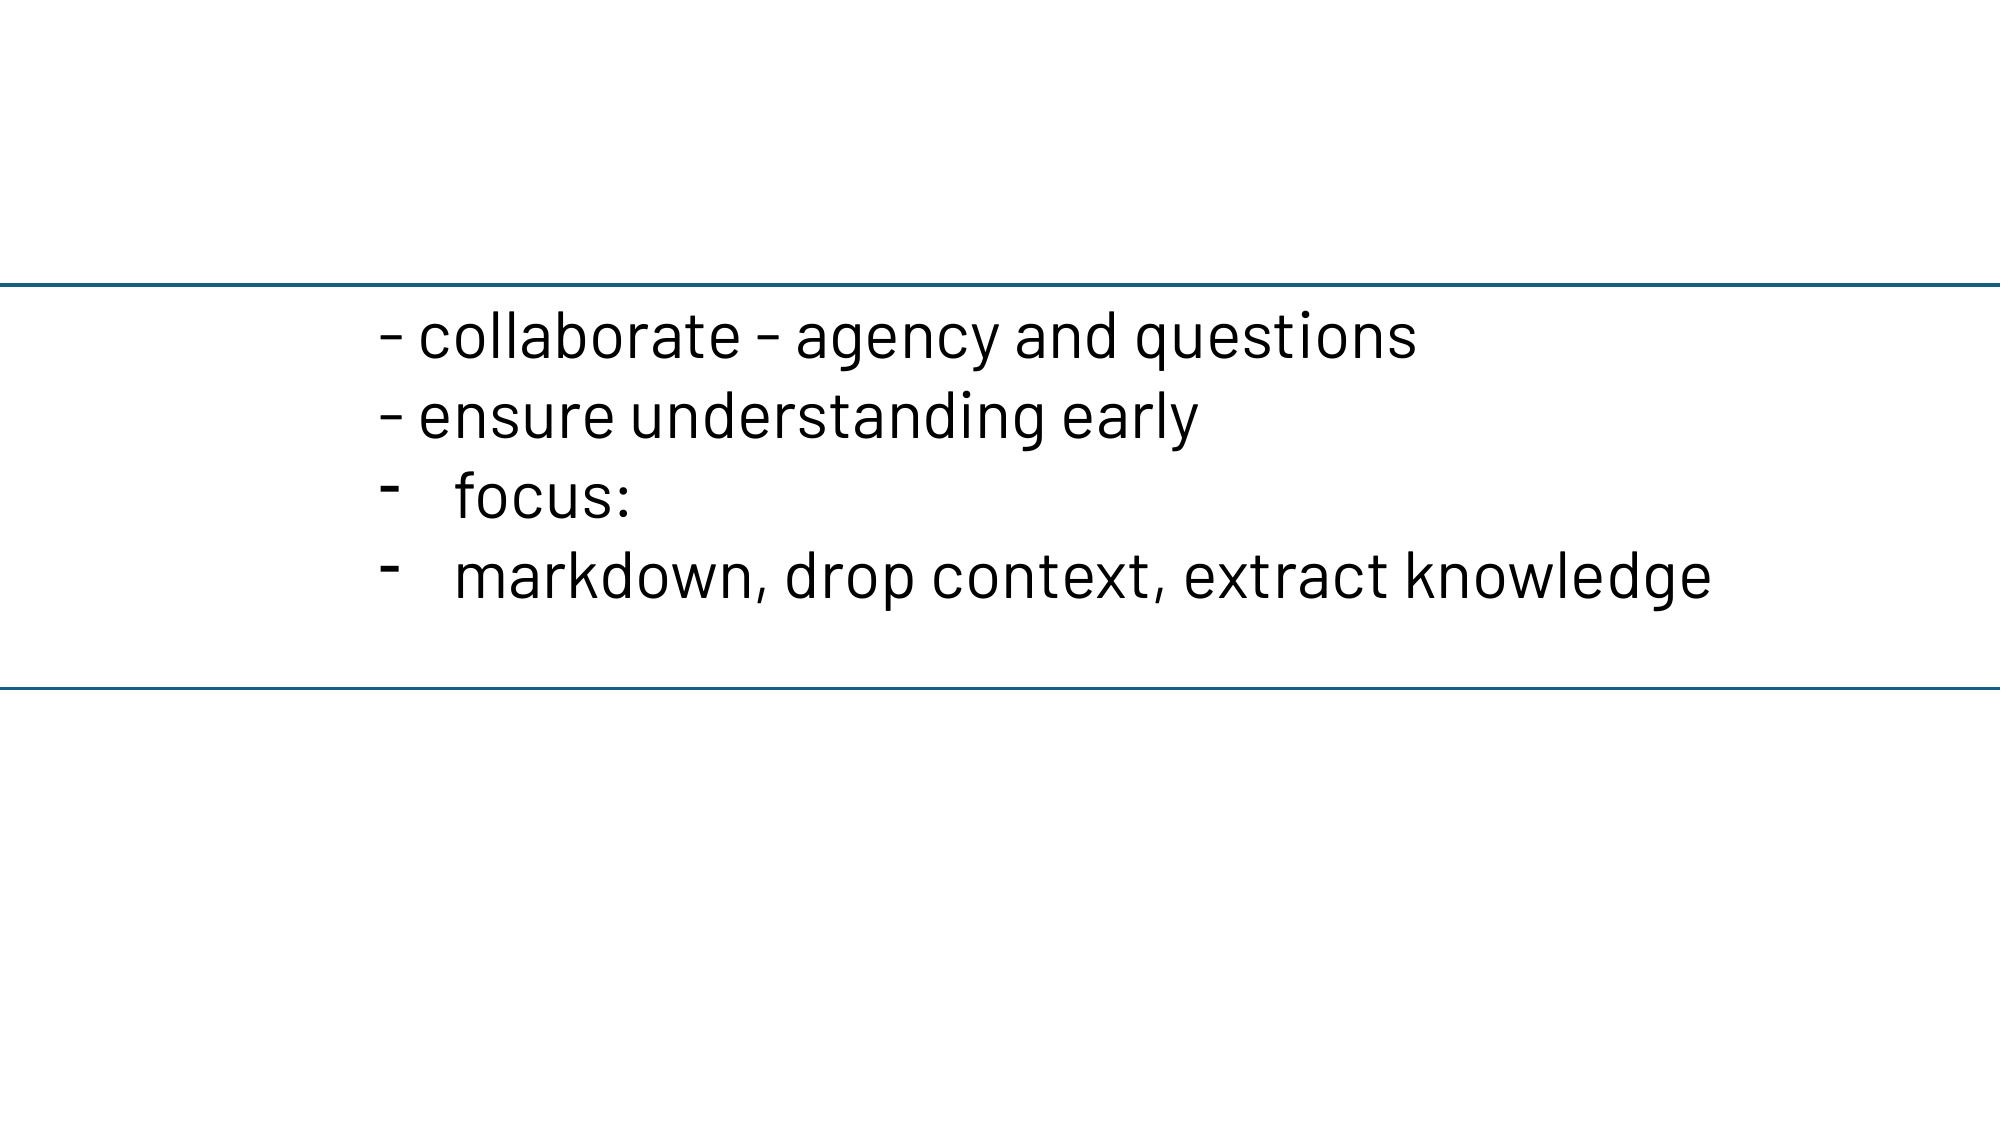

- collaborate - agency and questions
- ensure understanding early
focus:
markdown, drop context, extract knowledge